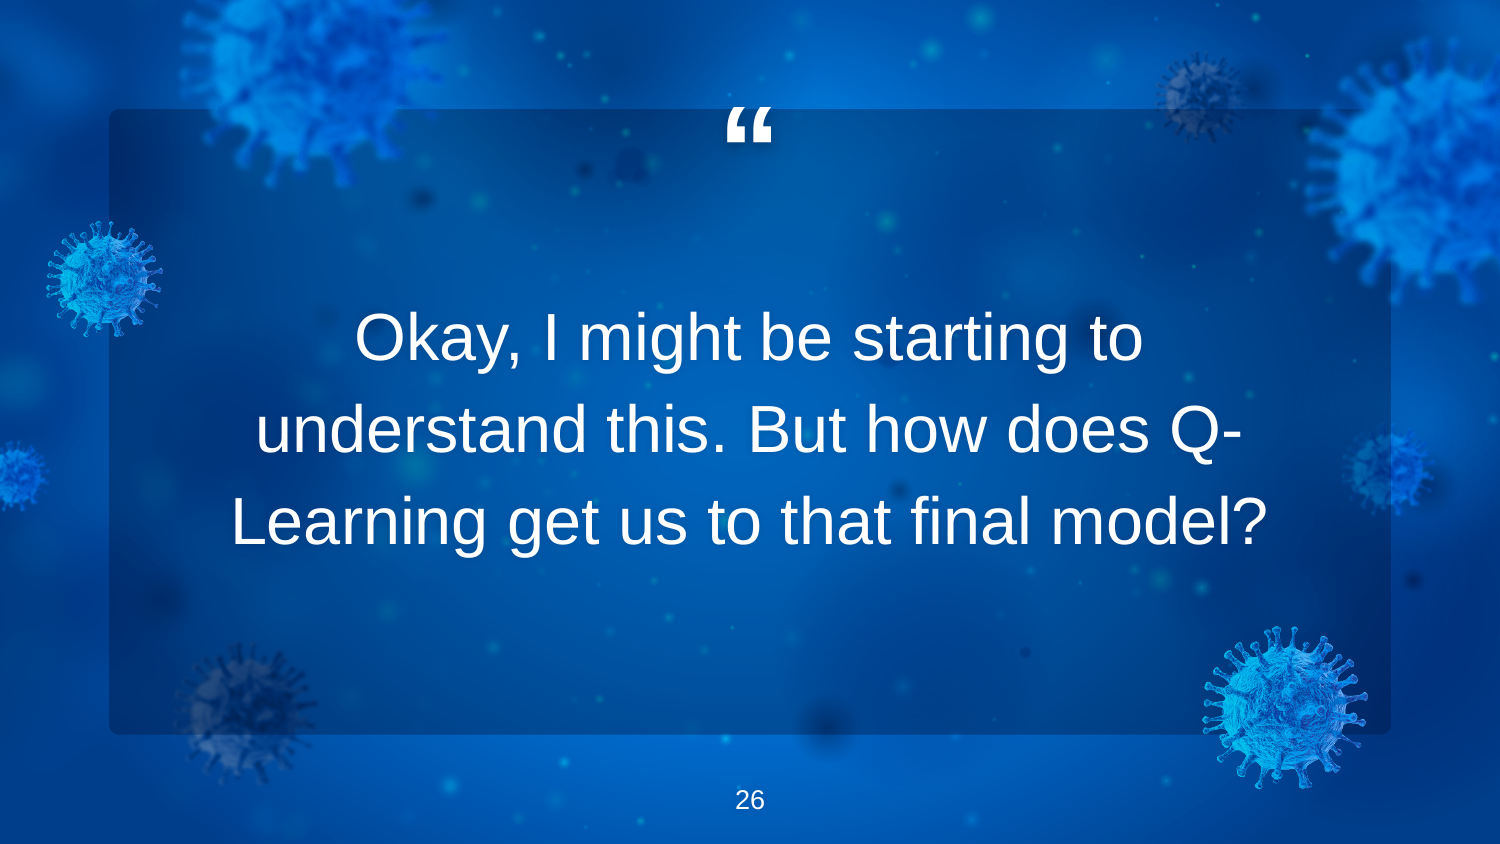

Okay, I might be starting to understand this. But how does Q-Learning get us to that final model?
26